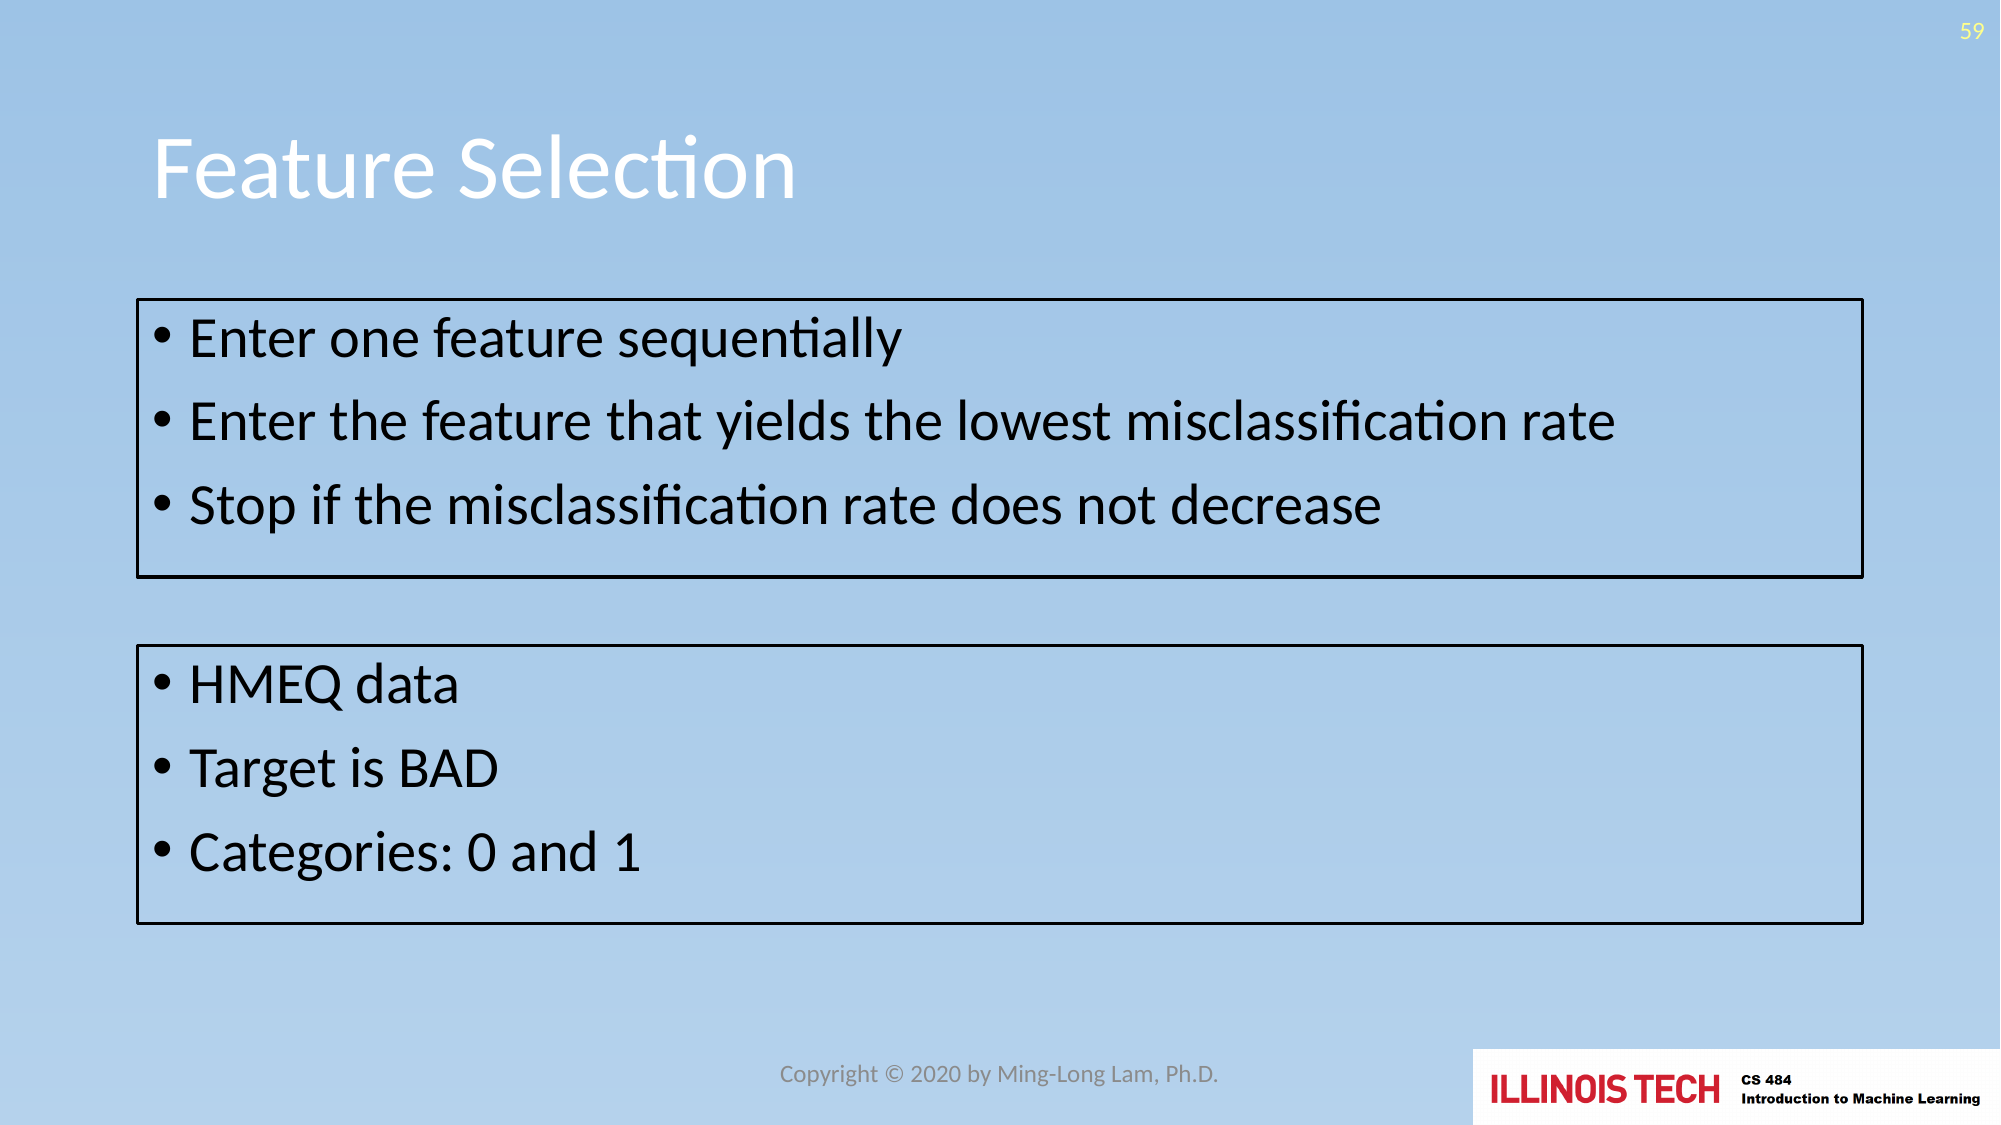

59
# Feature Selection
Enter one feature sequentially
Enter the feature that yields the lowest misclassification rate
Stop if the misclassification rate does not decrease
HMEQ data
Target is BAD
Categories: 0 and 1
Copyright © 2020 by Ming-Long Lam, Ph.D.